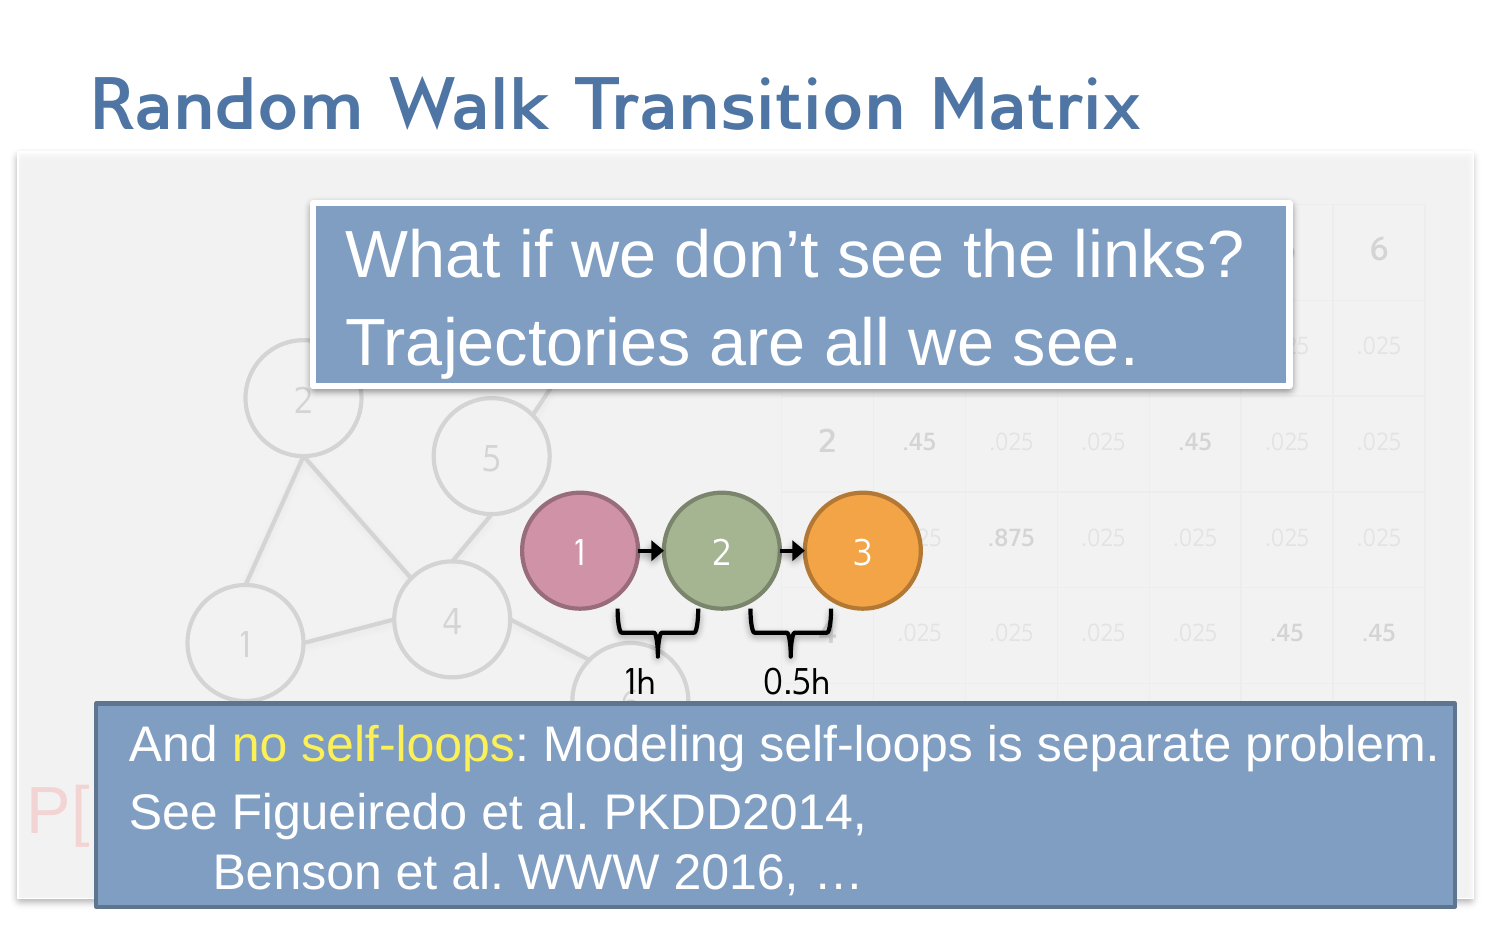

# Random Walk Transition Matrix

What if we don’t see the links?
Trajectories are all we see.
1
2
3

1h
0.5h
|  | 1 | 2 | 3 | 4 | 5 | 6 |
| --- | --- | --- | --- | --- | --- | --- |
| 1 | .025 | .025 | .025 | .875 | .025 | .025 |
| 2 | .45 | .025 | .025 | .45 | .025 | .025 |
| 3 | .025 | .875 | .025 | .025 | .025 | .025 |
| 4 | .025 | .025 | .025 | .025 | .45 | .45 |
| 5 | .025 | .025 | .875 | .025 | .025 | .025 |
| 6 | .166 | .166 | .166 | .166 | .166 | .166 |
3
2
5
4
1
6
And no self-loops: Modeling self-loops is separate problem.
See Figueiredo et al. PKDD2014,
      Benson et al. WWW 2016, …
P[Next| Previous]
9